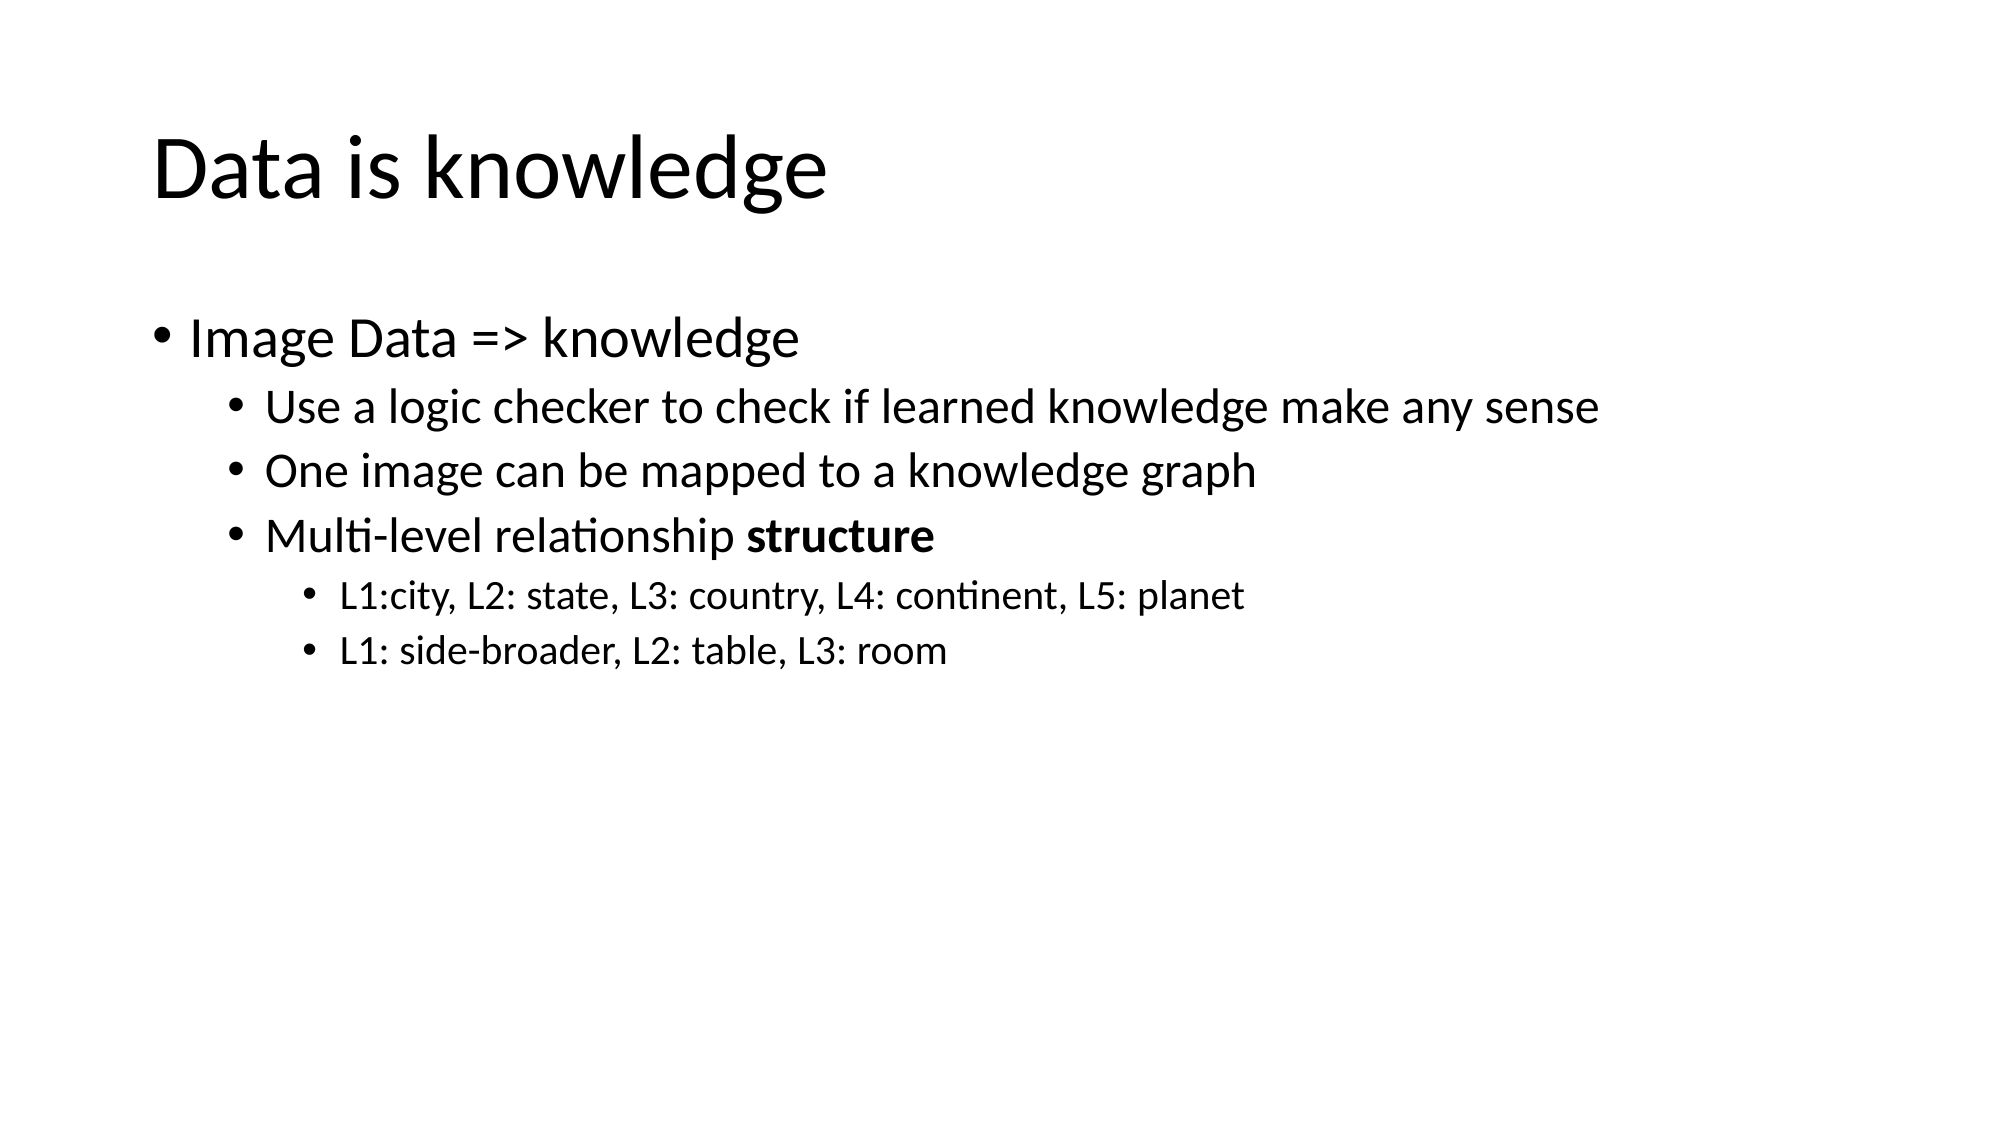

# Data is knowledge
Image Data => knowledge
Use a logic checker to check if learned knowledge make any sense
One image can be mapped to a knowledge graph
Multi-level relationship structure
L1:city, L2: state, L3: country, L4: continent, L5: planet
L1: side-broader, L2: table, L3: room